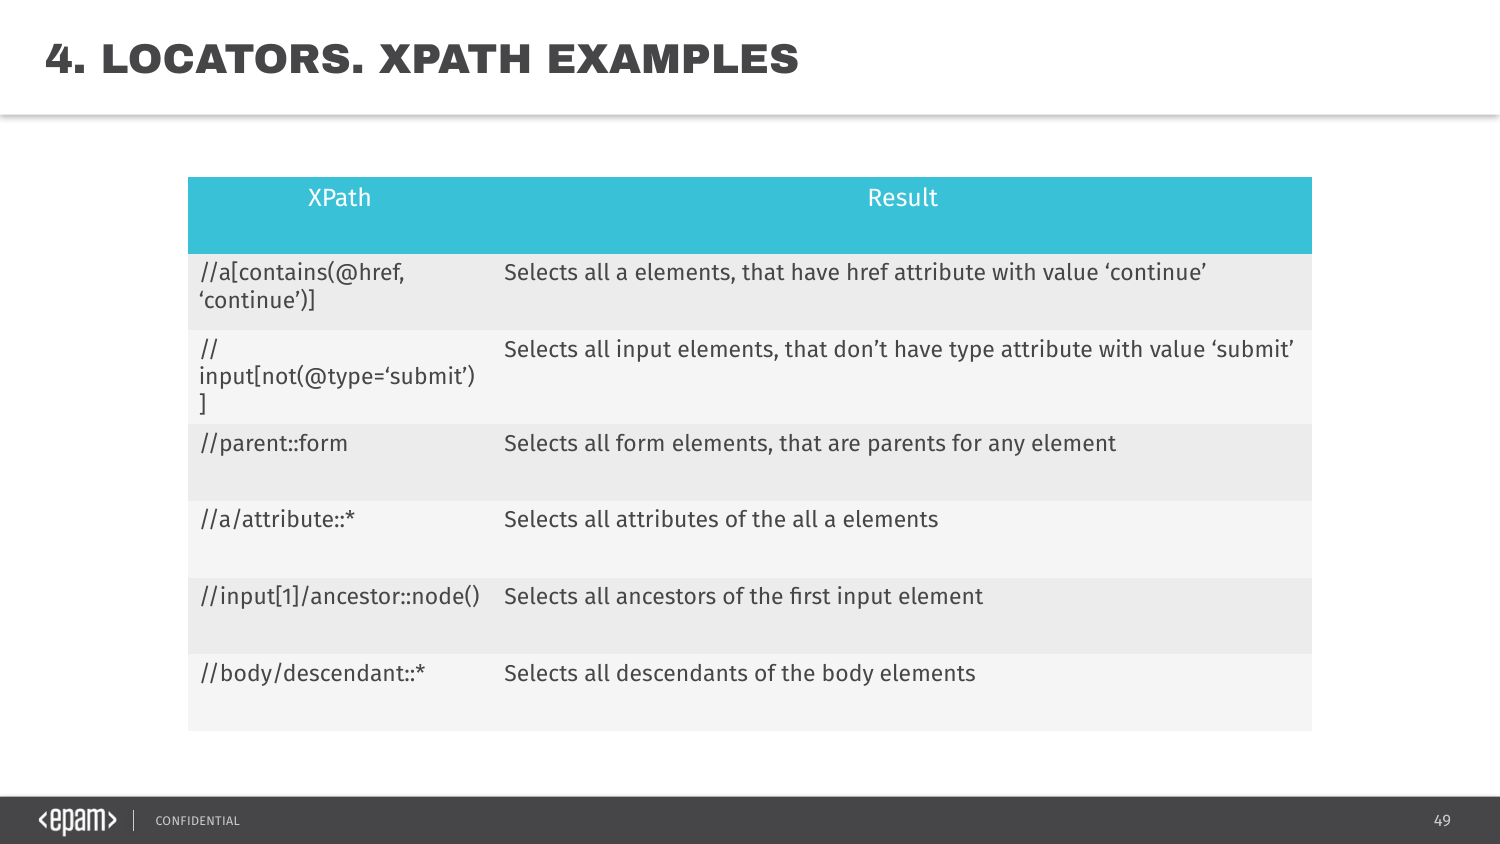

4. LOCATORS. XPATH EXAMPLES
| XPath | Result |
| --- | --- |
| //a[contains(@href, ‘continue’)] | Selects all a elements, that have href attribute with value ‘continue’ |
| //input[not(@type=‘submit’)] | Selects all input elements, that don’t have type attribute with value ‘submit’ |
| //parent::form | Selects all form elements, that are parents for any element |
| //a/attribute::\* | Selects all attributes of the all a elements |
| //input[1]/ancestor::node() | Selects all ancestors of the first input element |
| //body/descendant::\* | Selects all descendants of the body elements |